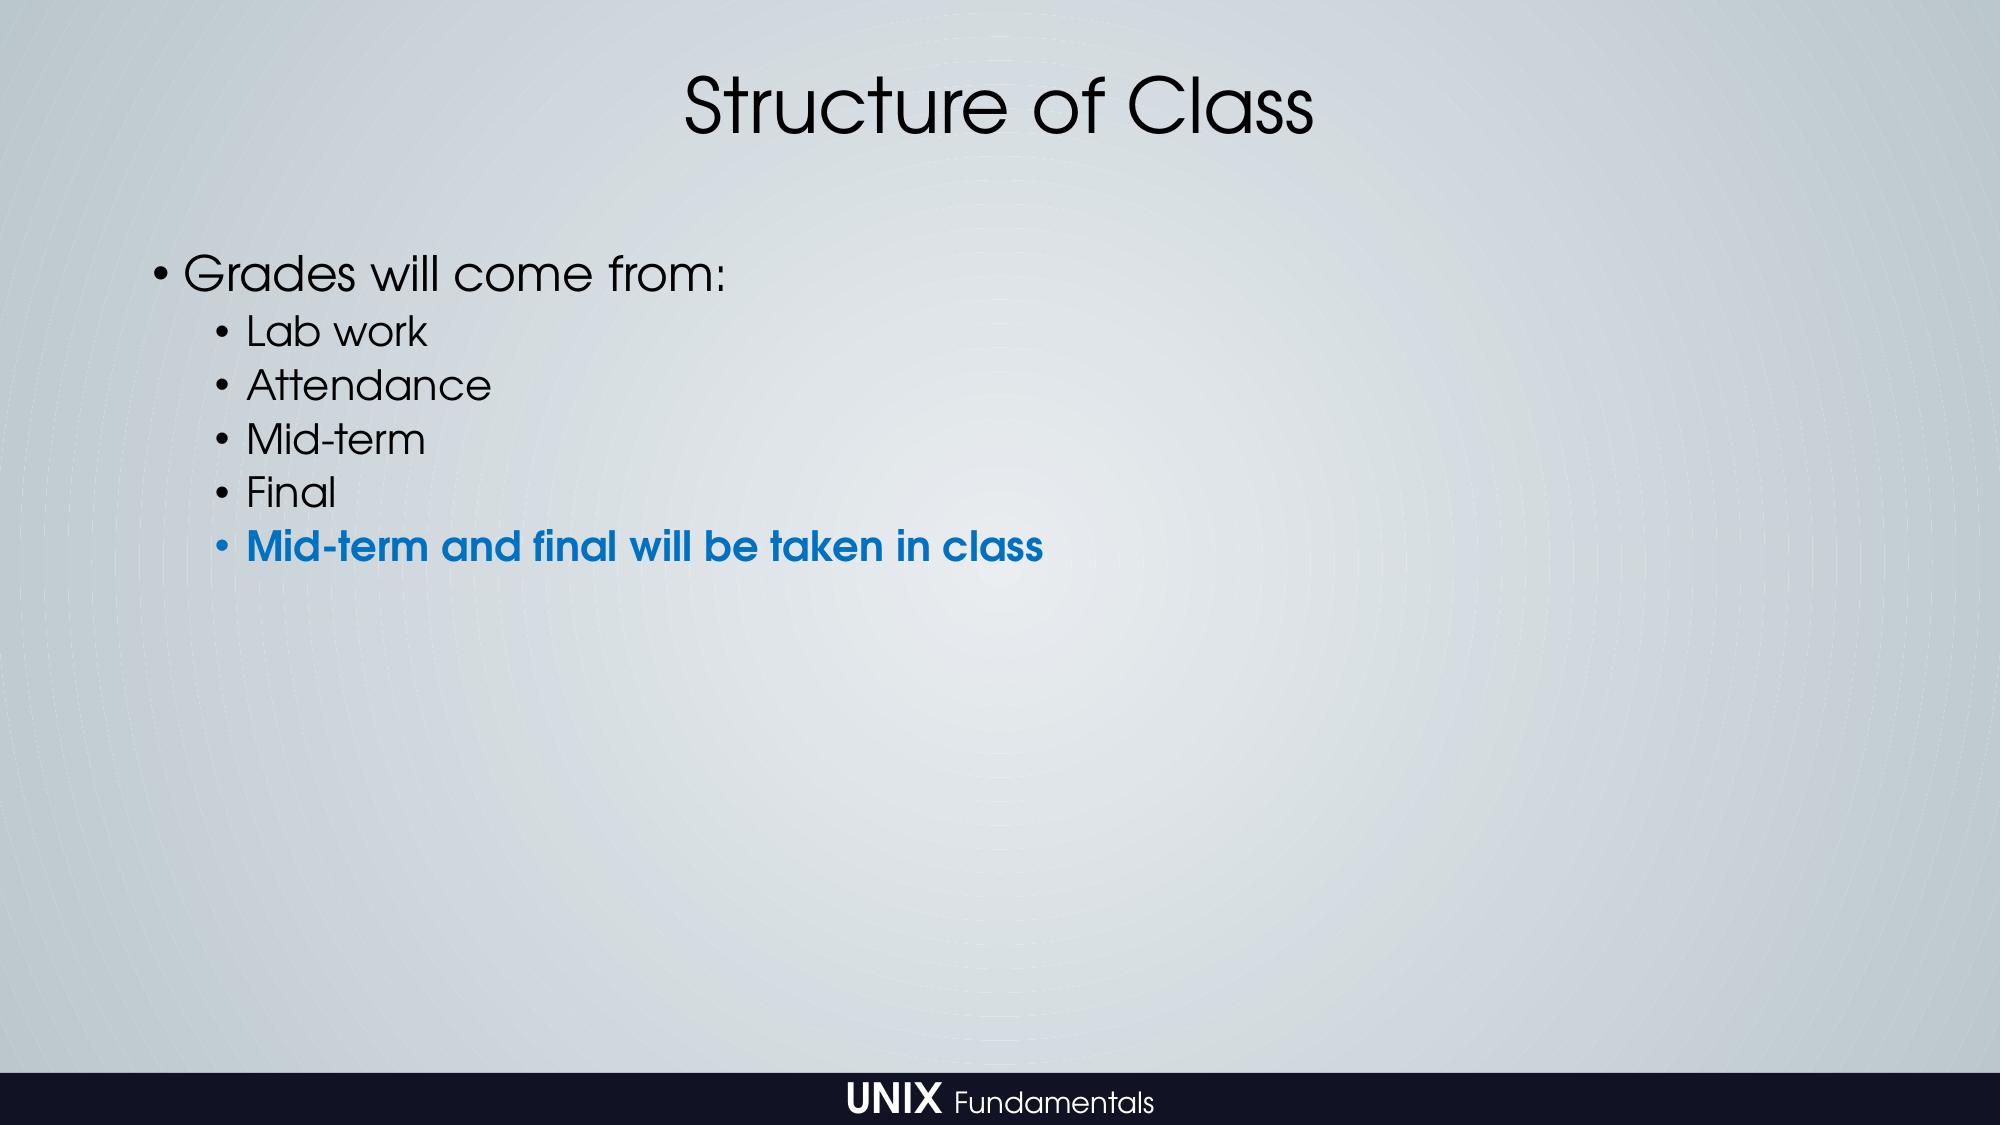

# Structure of Class
Grades will come from:
Lab work
Attendance
Mid-term
Final
Mid-term and final will be taken in class